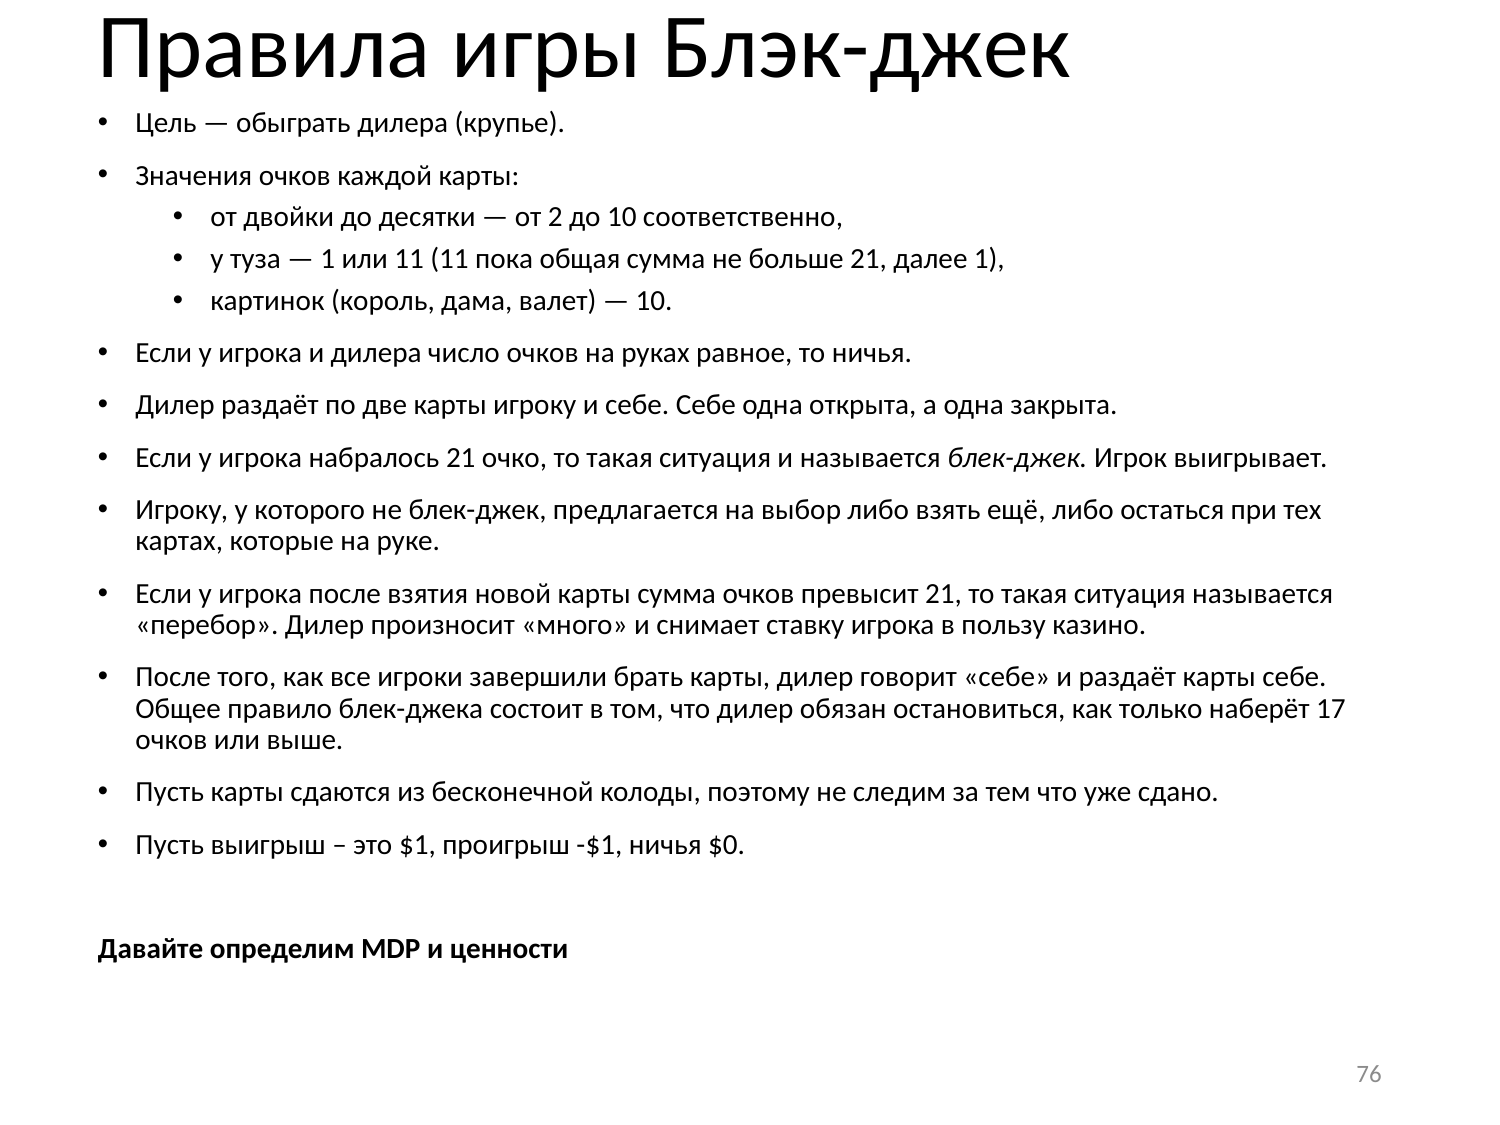

# Правила игры Блэк-джек
Цель — обыграть дилера (крупье).
Значения очков каждой карты:
от двойки до десятки — от 2 до 10 соответственно,
у туза — 1 или 11 (11 пока общая сумма не больше 21, далее 1),
картинок (король, дама, валет) — 10.
Если у игрока и дилера число очков на руках равное, то ничья.
Дилер раздаёт по две карты игроку и себе. Себе одна открыта, а одна закрыта.
Если у игрока набралось 21 очко, то такая ситуация и называется блек-джек. Игрок выигрывает.
Игроку, у которого не блек-джек, предлагается на выбор либо взять ещё, либо остаться при тех картах, которые на руке.
Если у игрока после взятия новой карты сумма очков превысит 21, то такая ситуация называется «перебор». Дилер произносит «много» и снимает ставку игрока в пользу казино.
После того, как все игроки завершили брать карты, дилер говорит «себе» и раздаёт карты себе. Общее правило блек-джека состоит в том, что дилер обязан остановиться, как только наберёт 17 очков или выше.
Пусть карты сдаются из бесконечной колоды, поэтому не следим за тем что уже сдано.
Пусть выигрыш – это $1, проигрыш -$1, ничья $0.

Давайте определим MDP и ценности
76